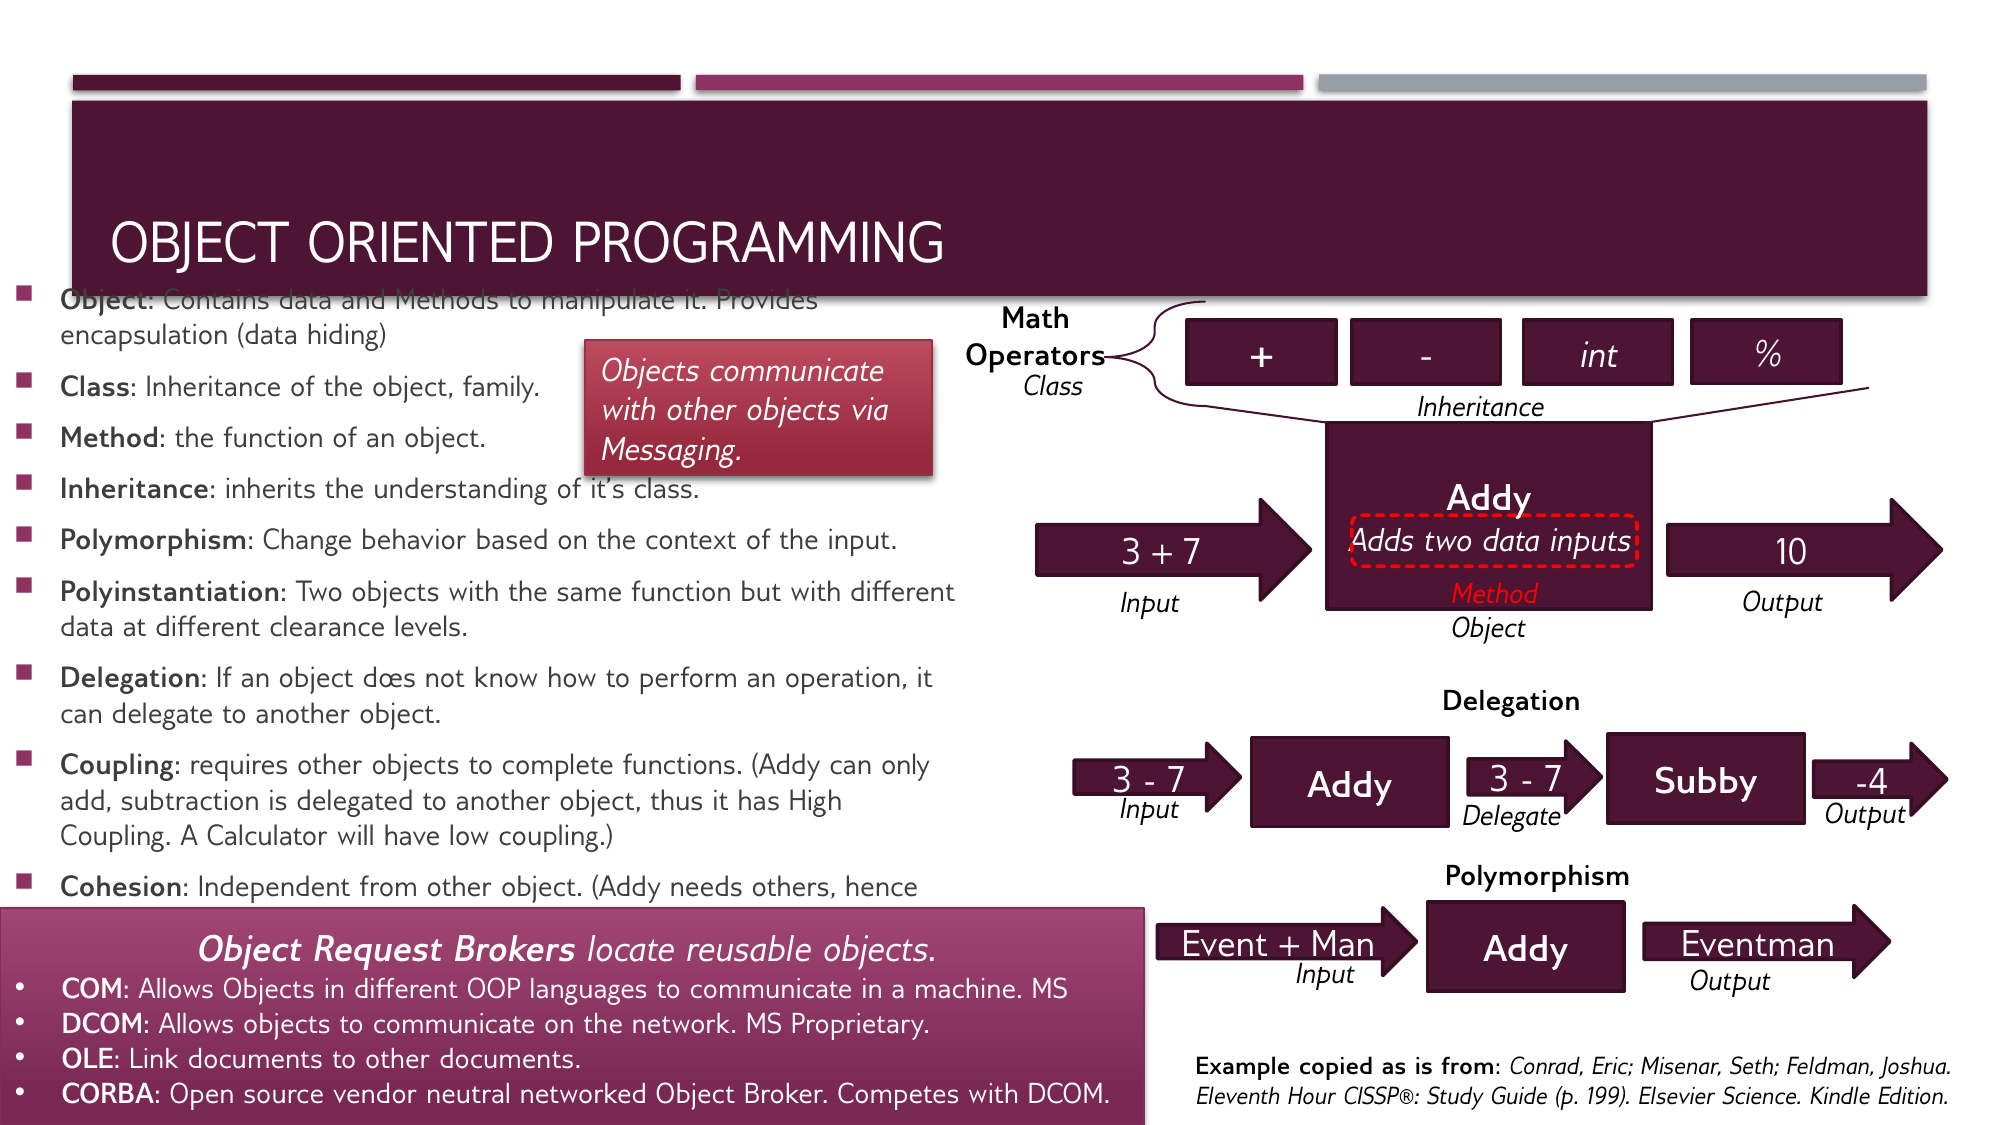

# Object oriented programming
Object: Contains data and Methods to manipulate it. Provides encapsulation (data hiding)
Class: Inheritance of the object, family.
Method: the function of an object.
Inheritance: inherits the understanding of it’s class.
Polymorphism: Change behavior based on the context of the input.
Polyinstantiation: Two objects with the same function but with different data at different clearance levels.
Delegation: If an object does not know how to perform an operation, it can delegate to another object.
Coupling: requires other objects to complete functions. (Addy can only add, subtraction is delegated to another object, thus it has High Coupling. A Calculator will have low coupling.)
Cohesion: Independent from other object. (Addy needs others, hence Low Cohesion, Calculator is more independent, high cohesion.
Math Operators

%
+
-
int
Objects communicate with other objects via Messaging.
Class
Inheritance
Addy
Adds two data inputs
3 + 7
10

Method
Output
Input
Object
Delegation
Subby
Addy
3 - 7
3 - 7
-4
Input
Output
Delegate
Polymorphism
Addy
Eventman
Event + Man
Object Request Brokers locate reusable objects.
COM: Allows Objects in different OOP languages to communicate in a machine. MS
DCOM: Allows objects to communicate on the network. MS Proprietary.
OLE: Link documents to other documents.
CORBA: Open source vendor neutral networked Object Broker. Competes with DCOM.
Input
Output
Example copied as is from: Conrad, Eric; Misenar, Seth; Feldman, Joshua. Eleventh Hour CISSP®: Study Guide (p. 199). Elsevier Science. Kindle Edition.